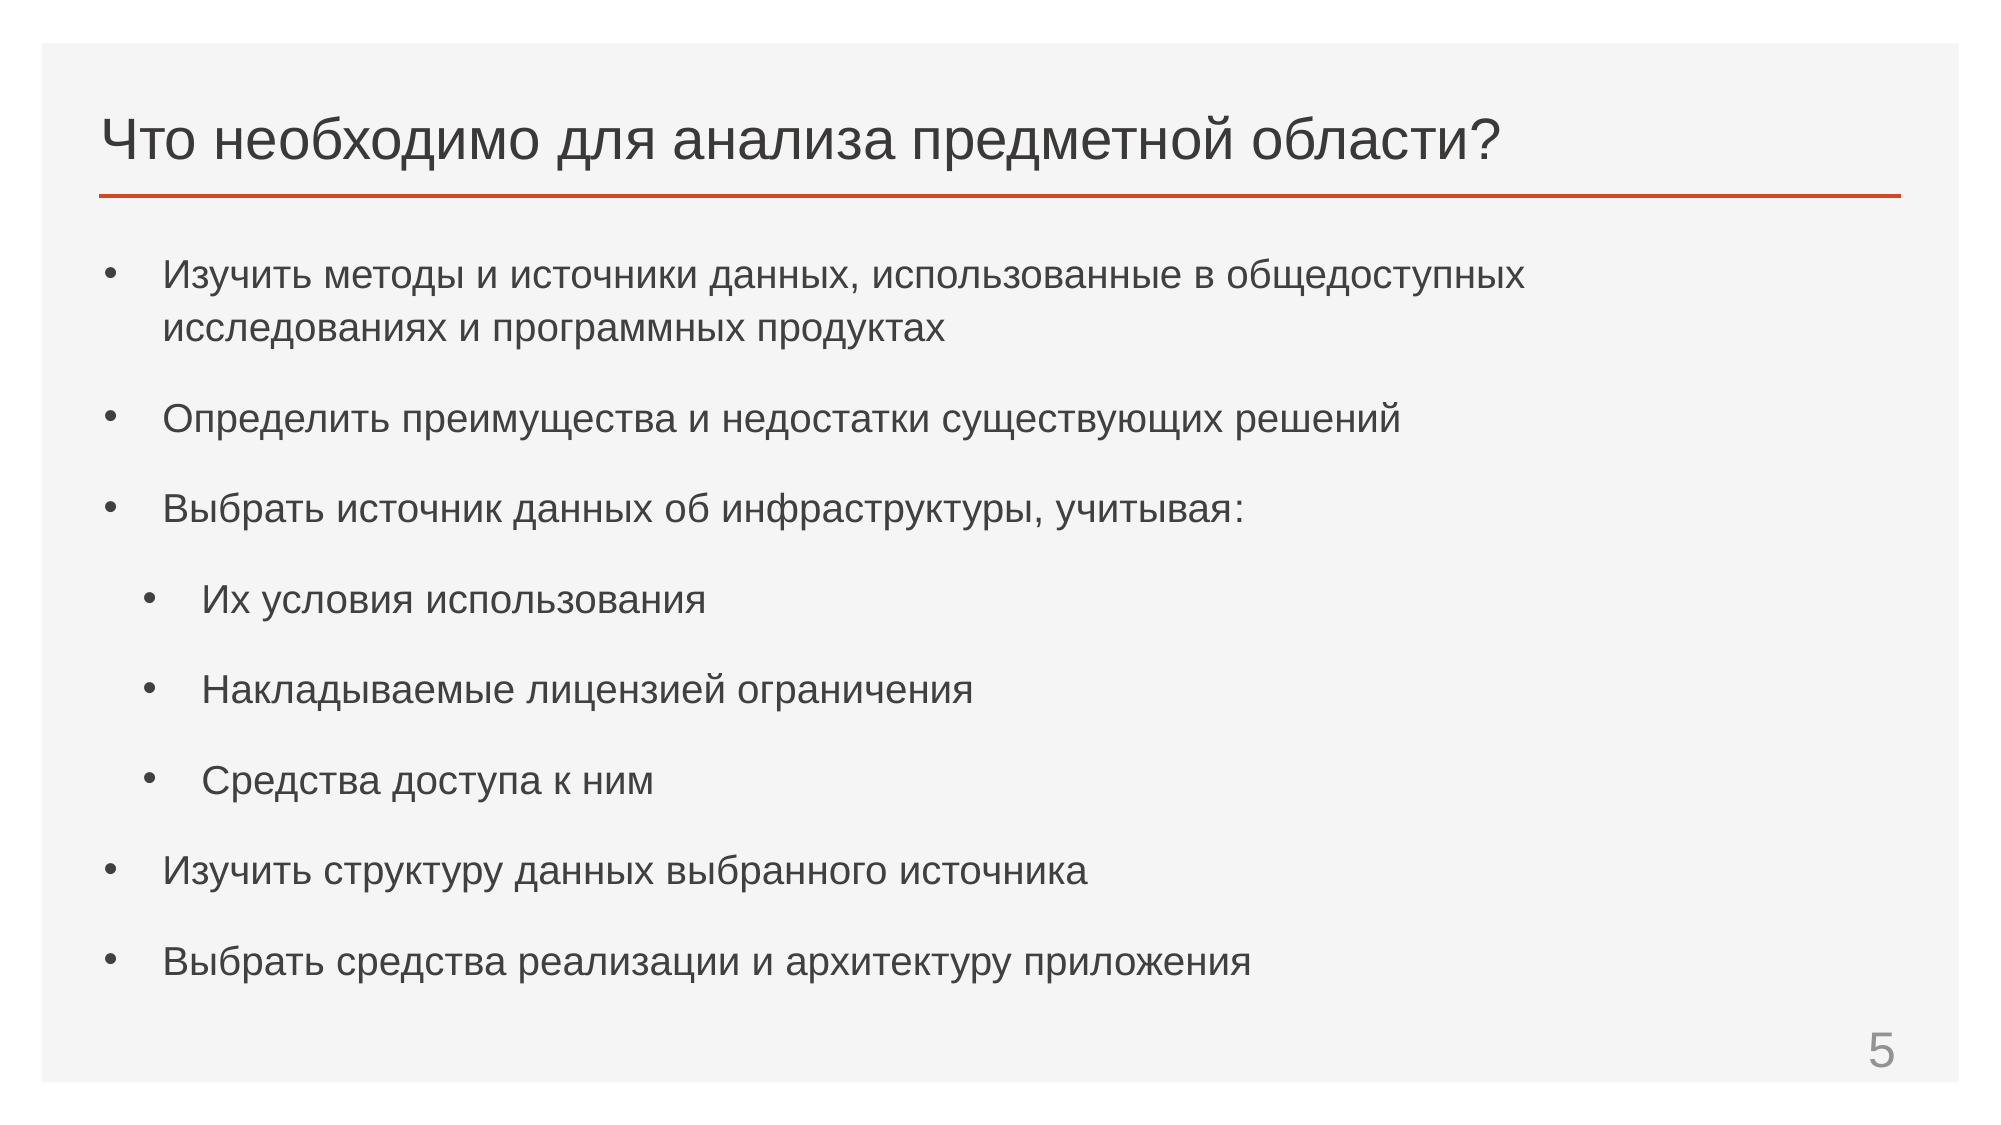

# Что необходимо для анализа предметной области?
Изучить методы и источники данных, использованные в общедоступных исследованиях и программных продуктах
Определить преимущества и недостатки существующих решений
Выбрать источник данных об инфраструктуры, учитывая:
Их условия использования
Накладываемые лицензией ограничения
Средства доступа к ним
Изучить структуру данных выбранного источника
Выбрать средства реализации и архитектуру приложения

5